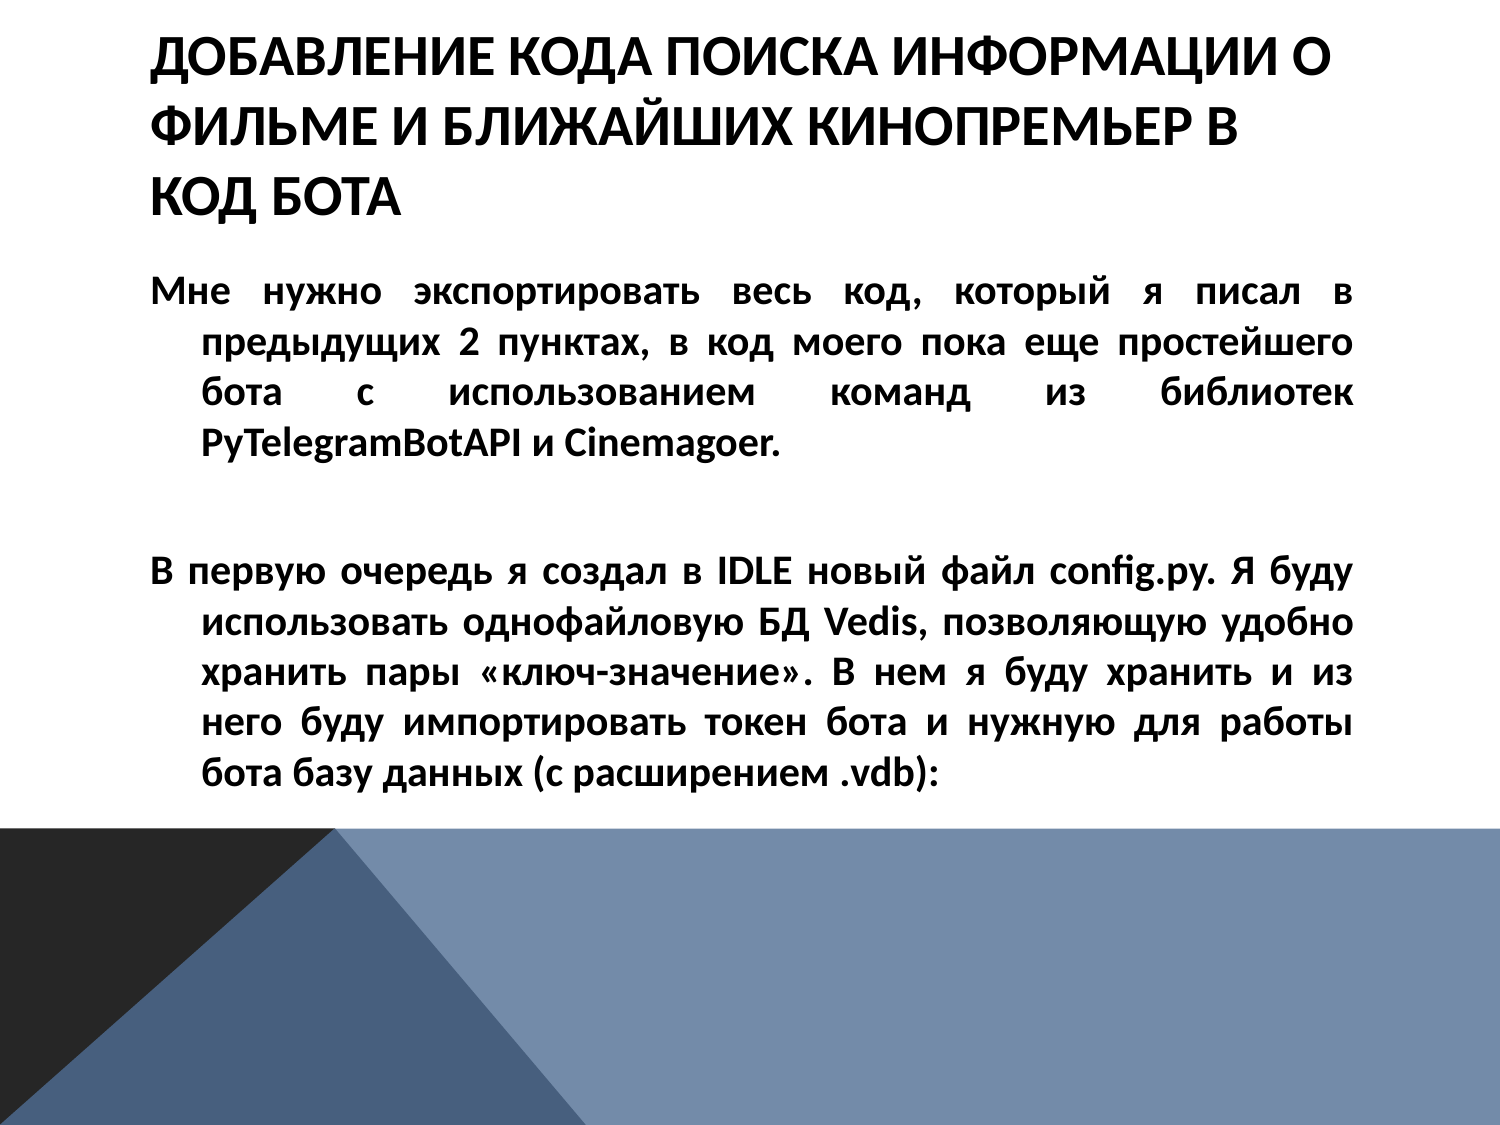

# Добавление кода поиска информации о фильме и ближайших кинопремьер в код бота
Мне нужно экспортировать весь код, который я писал в предыдущих 2 пунктах, в код моего пока еще простейшего бота с использованием команд из библиотек PyTelegramBotAPI и Cinemagoer.

В первую очередь я создал в IDLE новый файл config.py. Я буду использовать однофайловую БД Vedis, позволяющую удобно хранить пары «ключ-значение». В нем я буду хранить и из него буду импортировать токен бота и нужную для работы бота базу данных (с расширением .vdb):